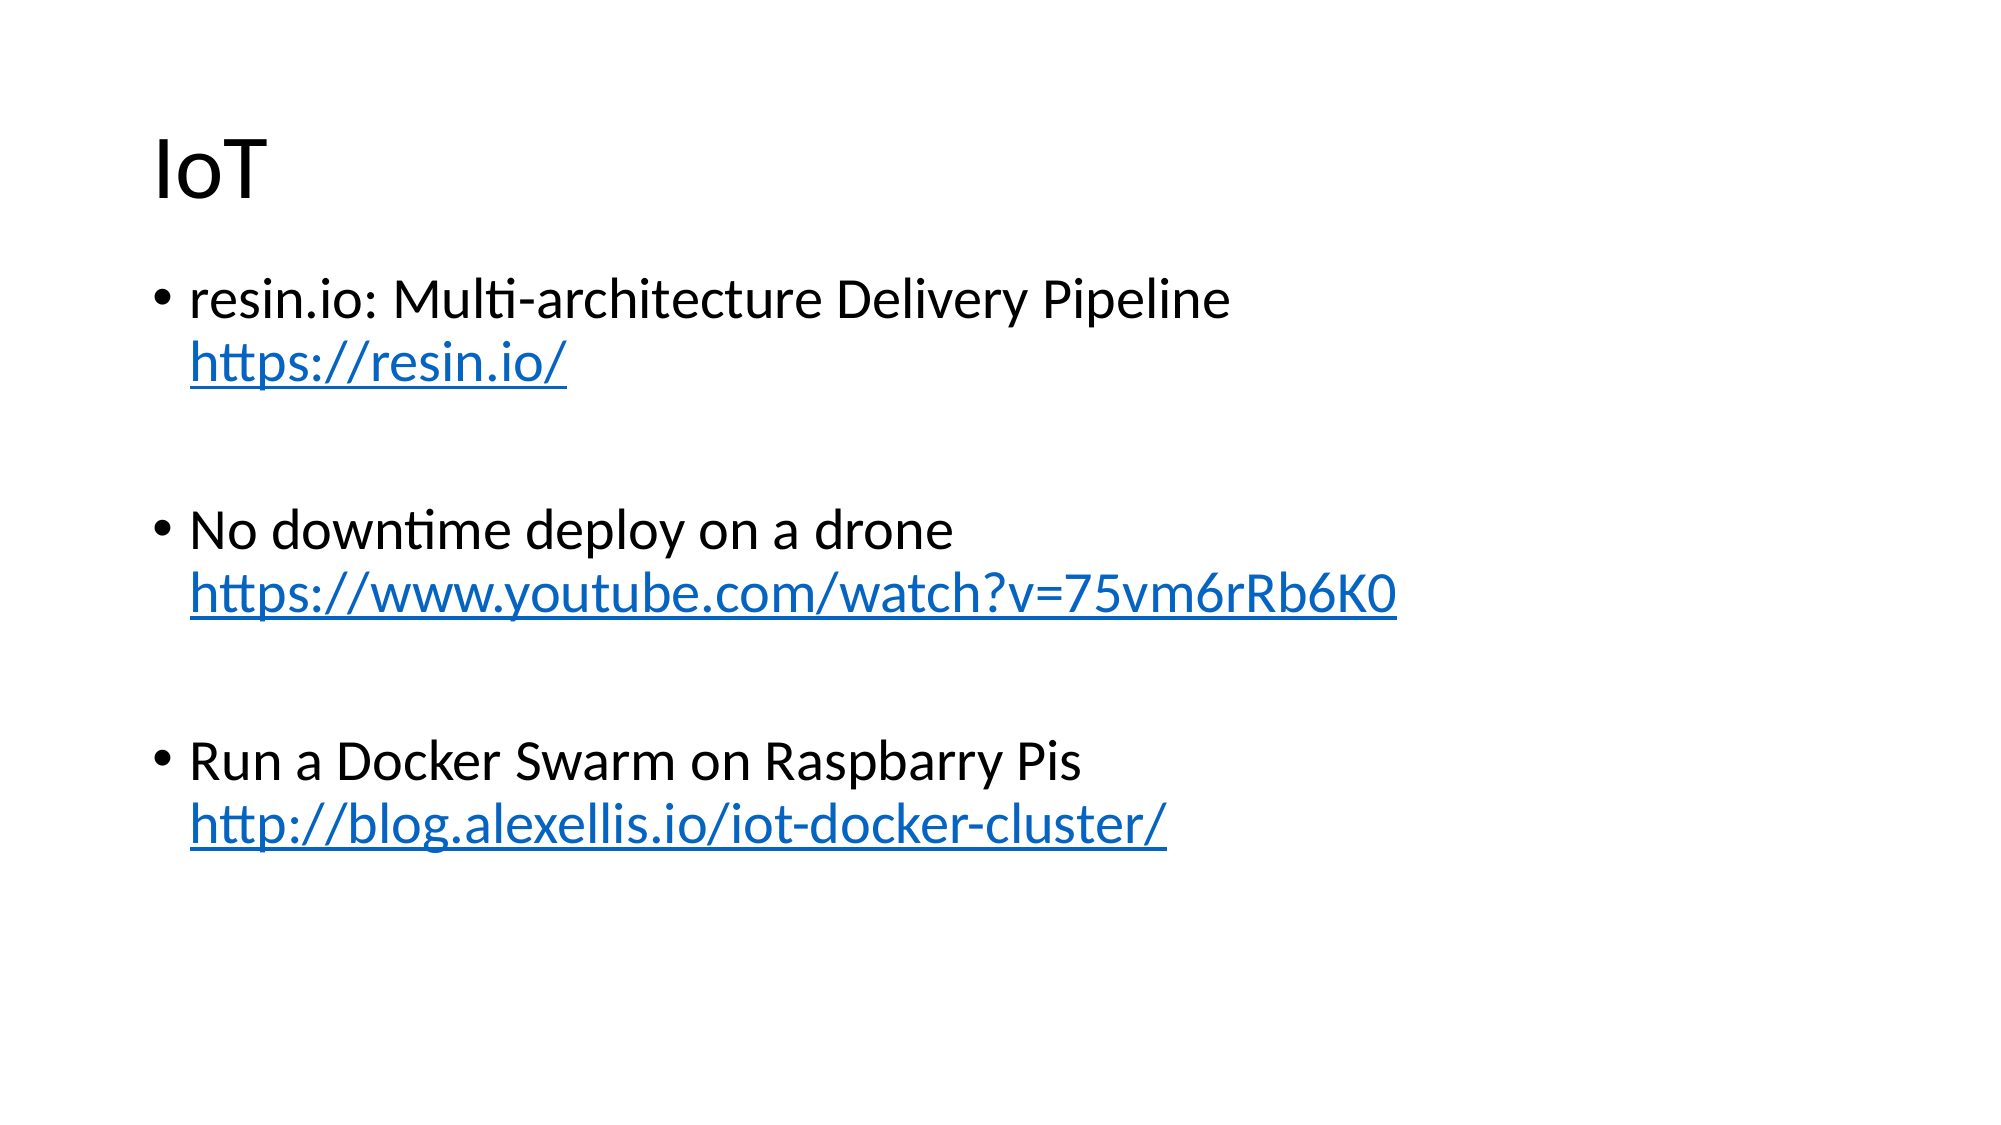

# IoT
resin.io: Multi-architecture Delivery Pipeline
https://resin.io/

No downtime deploy on a drone https://www.youtube.com/watch?v=75vm6rRb6K0

Run a Docker Swarm on Raspbarry Pis
http://blog.alexellis.io/iot-docker-cluster/